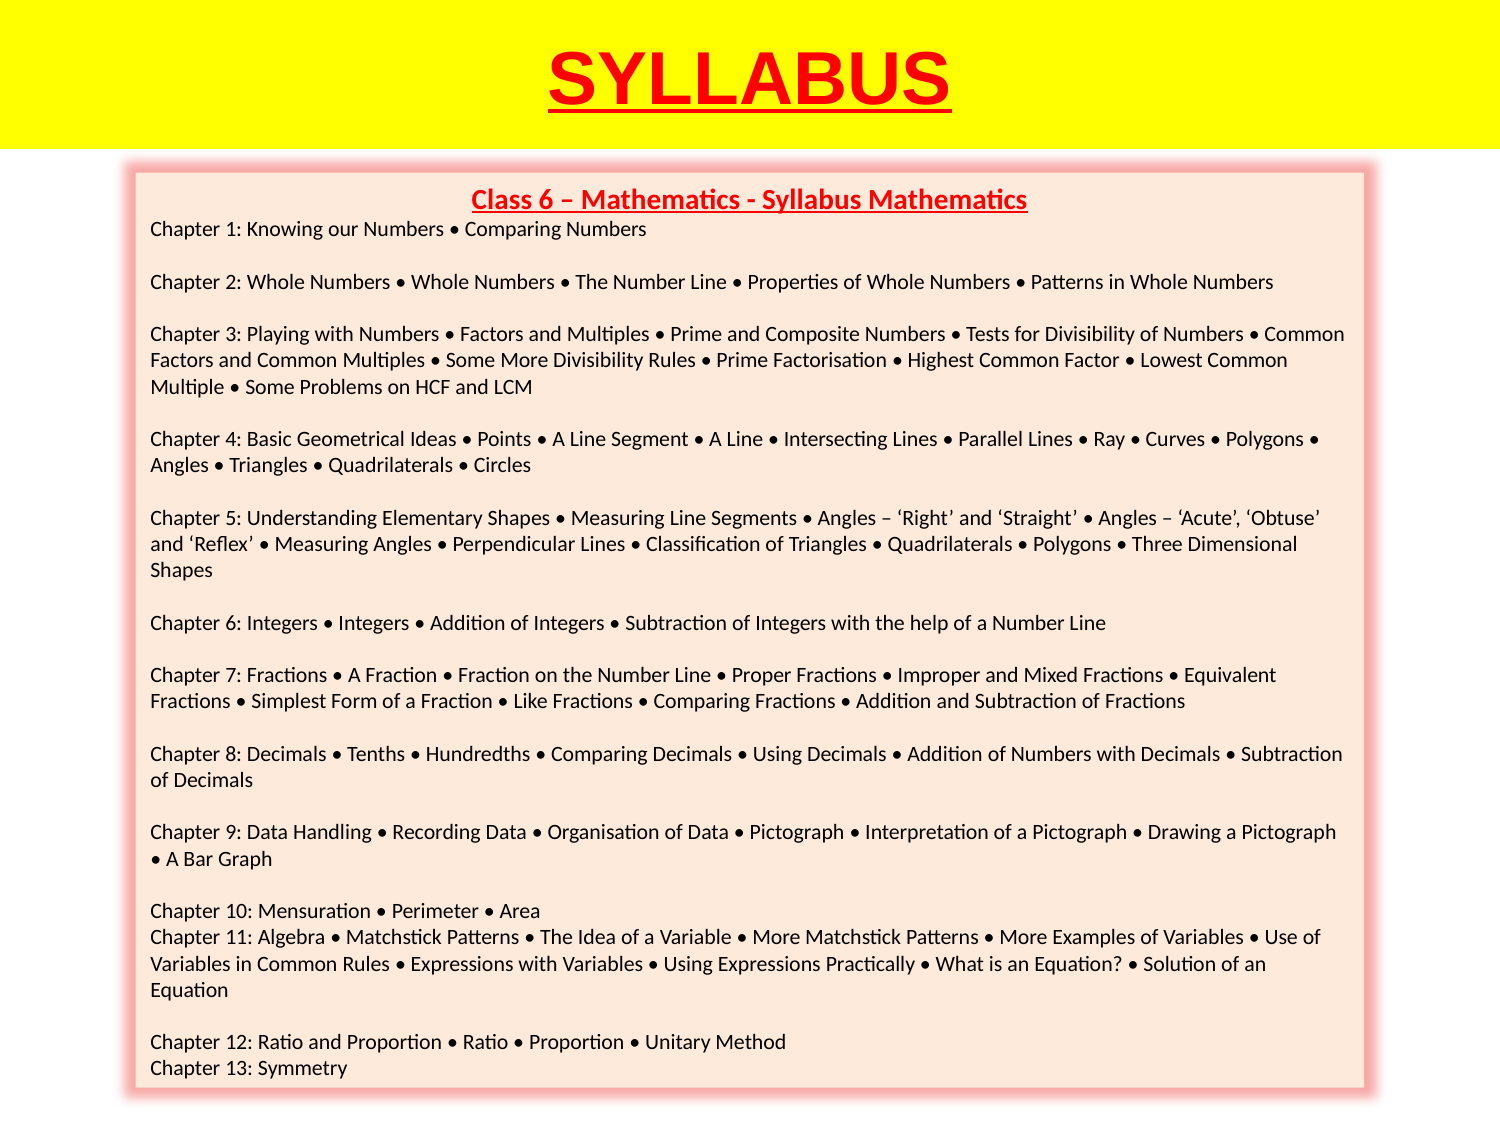

# SYLLABUS
Class 6 – Mathematics - Syllabus Mathematics
Chapter 1: Knowing our Numbers • Comparing Numbers

Chapter 2: Whole Numbers • Whole Numbers • The Number Line • Properties of Whole Numbers • Patterns in Whole Numbers

Chapter 3: Playing with Numbers • Factors and Multiples • Prime and Composite Numbers • Tests for Divisibility of Numbers • Common Factors and Common Multiples • Some More Divisibility Rules • Prime Factorisation • Highest Common Factor • Lowest Common Multiple • Some Problems on HCF and LCM

Chapter 4: Basic Geometrical Ideas • Points • A Line Segment • A Line • Intersecting Lines • Parallel Lines • Ray • Curves • Polygons • Angles • Triangles • Quadrilaterals • Circles

Chapter 5: Understanding Elementary Shapes • Measuring Line Segments • Angles – ‘Right’ and ‘Straight’ • Angles – ‘Acute’, ‘Obtuse’ and ‘Reflex’ • Measuring Angles • Perpendicular Lines • Classification of Triangles • Quadrilaterals • Polygons • Three Dimensional Shapes

Chapter 6: Integers • Integers • Addition of Integers • Subtraction of Integers with the help of a Number Line

Chapter 7: Fractions • A Fraction • Fraction on the Number Line • Proper Fractions • Improper and Mixed Fractions • Equivalent Fractions • Simplest Form of a Fraction • Like Fractions • Comparing Fractions • Addition and Subtraction of Fractions

Chapter 8: Decimals • Tenths • Hundredths • Comparing Decimals • Using Decimals • Addition of Numbers with Decimals • Subtraction of Decimals

Chapter 9: Data Handling • Recording Data • Organisation of Data • Pictograph • Interpretation of a Pictograph • Drawing a Pictograph • A Bar Graph

Chapter 10: Mensuration • Perimeter • Area
Chapter 11: Algebra • Matchstick Patterns • The Idea of a Variable • More Matchstick Patterns • More Examples of Variables • Use of Variables in Common Rules • Expressions with Variables • Using Expressions Practically • What is an Equation? • Solution of an Equation

Chapter 12: Ratio and Proportion • Ratio • Proportion • Unitary Method
Chapter 13: Symmetry